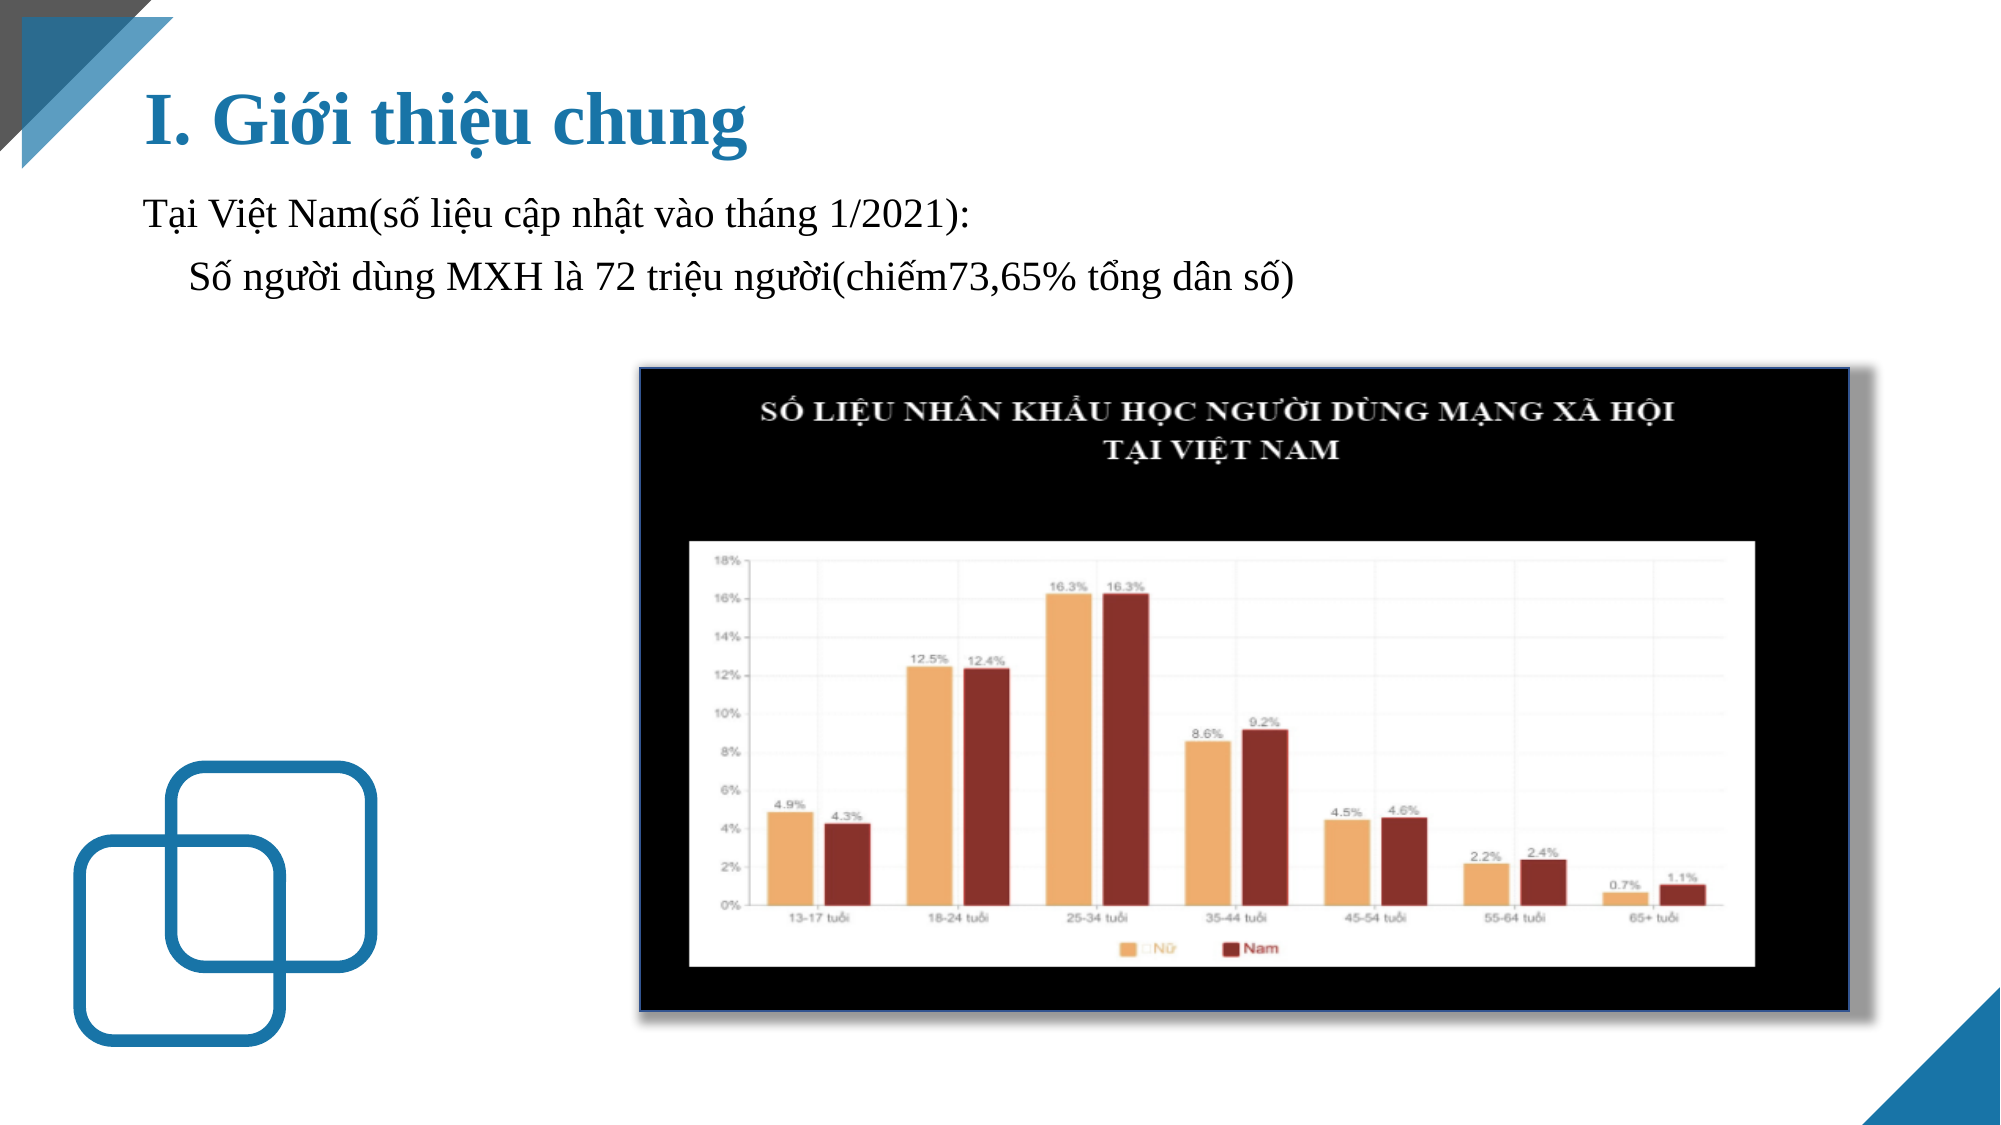

I. Giới thiệu chung
Tại Việt Nam(số liệu cập nhật vào tháng 1/2021):
Số người dùng MXH là 72 triệu người(chiếm73,65% tổng dân số)